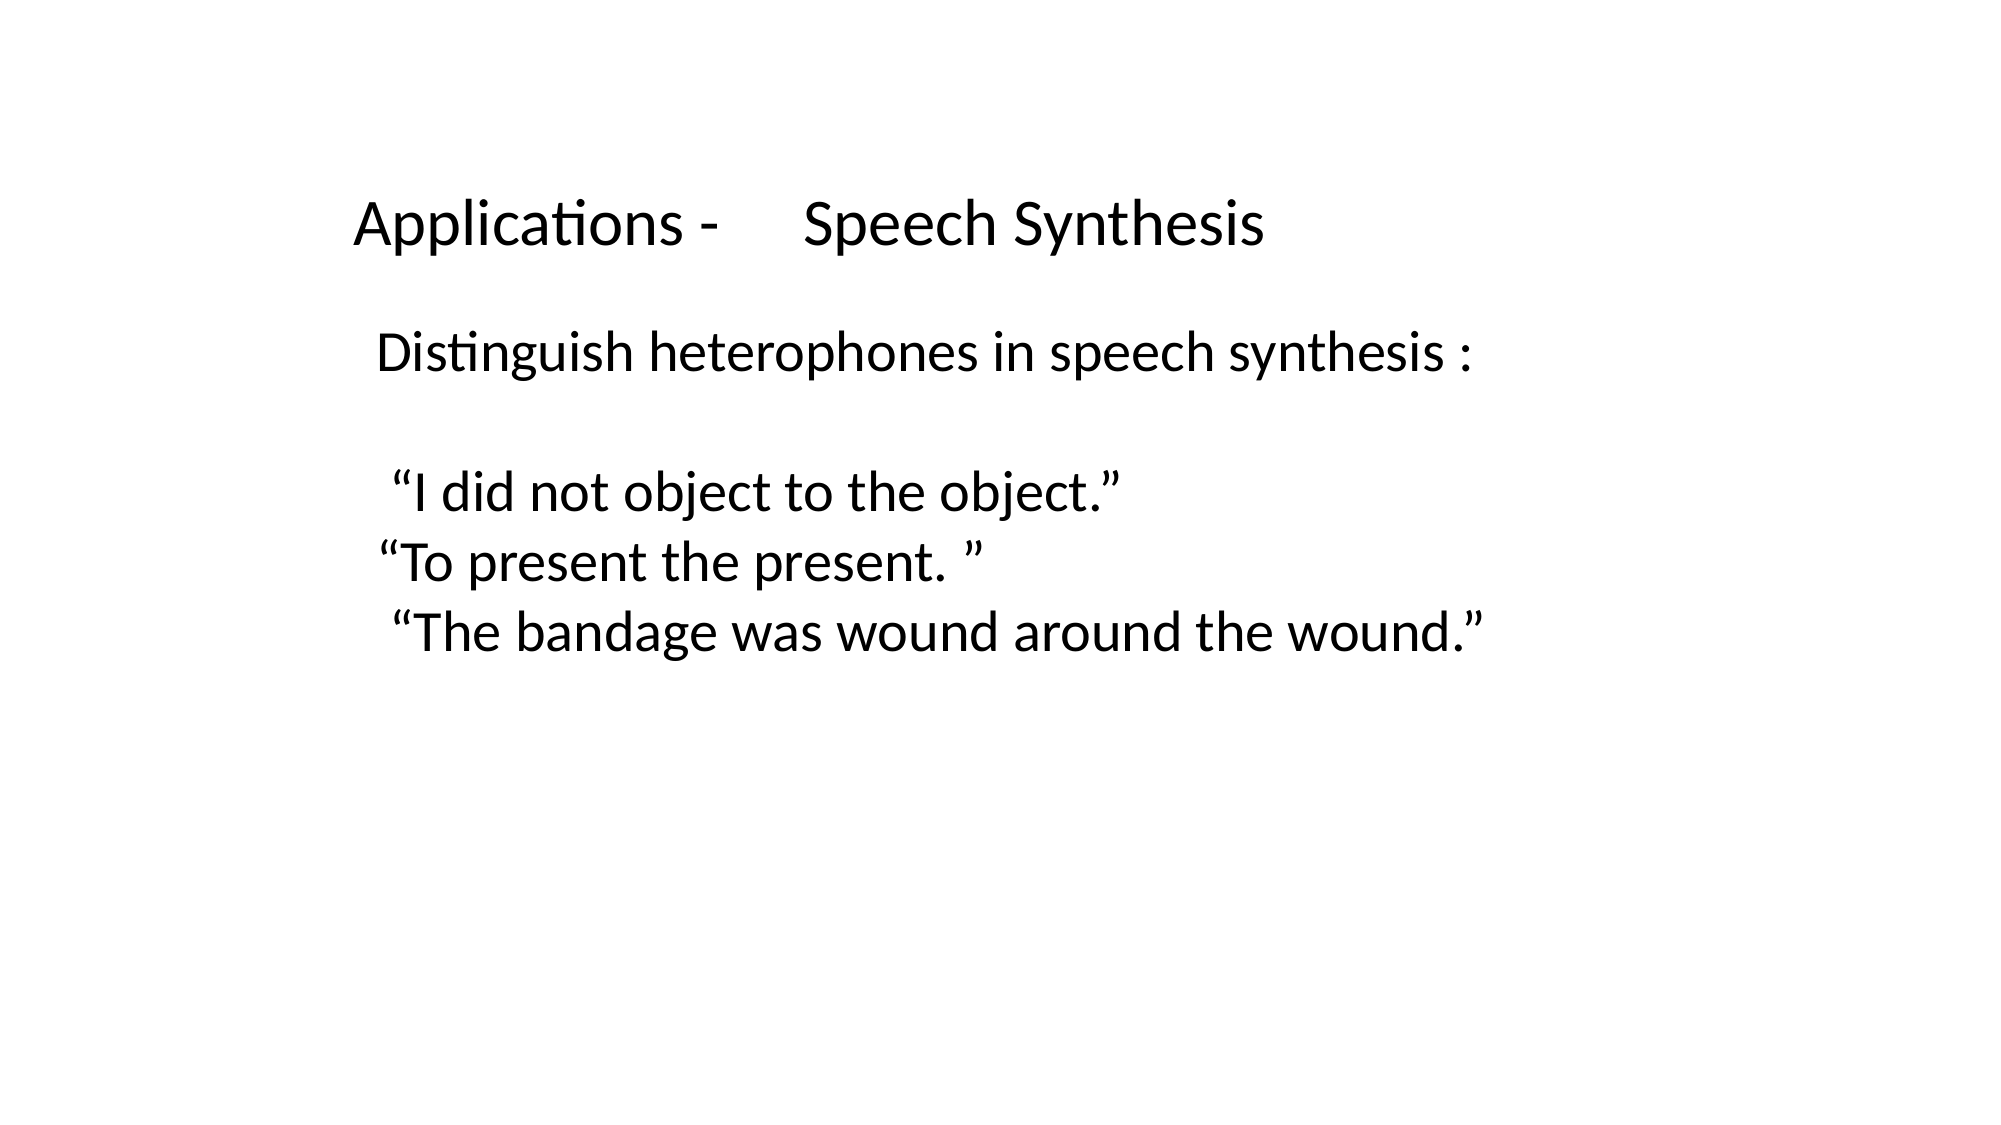

Applications - 	Speech Synthesis
Distinguish heterophones in speech synthesis :

 “I did not object to the object.”
“To present the present. ”
 “The bandage was wound around the wound.”